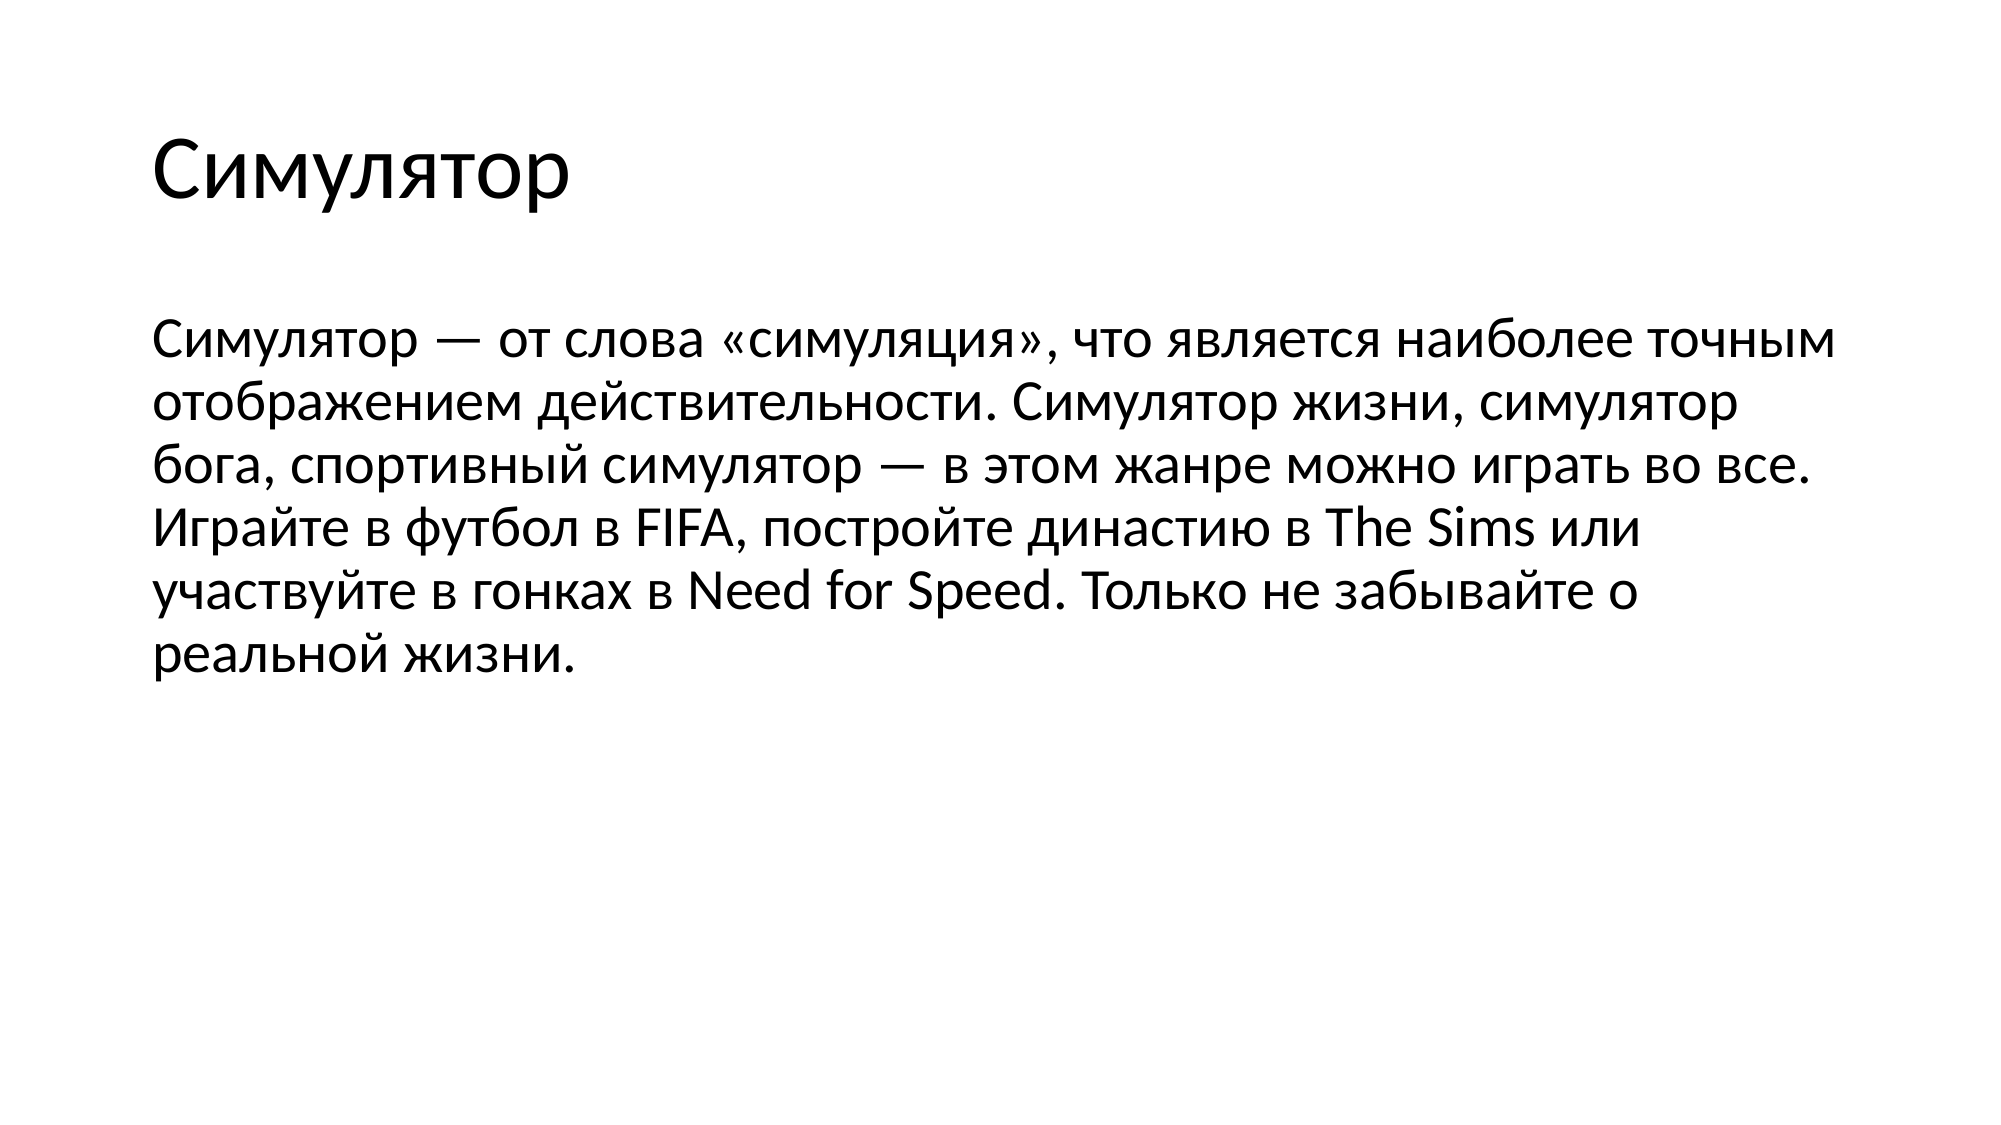

# Симулятор
Симулятор — от слова «симуляция», что является наиболее точным отображением действительности. Симулятор жизни, симулятор бога, спортивный симулятор — в этом жанре можно играть во все. Играйте в футбол в FIFA, постройте династию в The Sims или участвуйте в гонках в Need for Speed. Только не забывайте о реальной жизни.